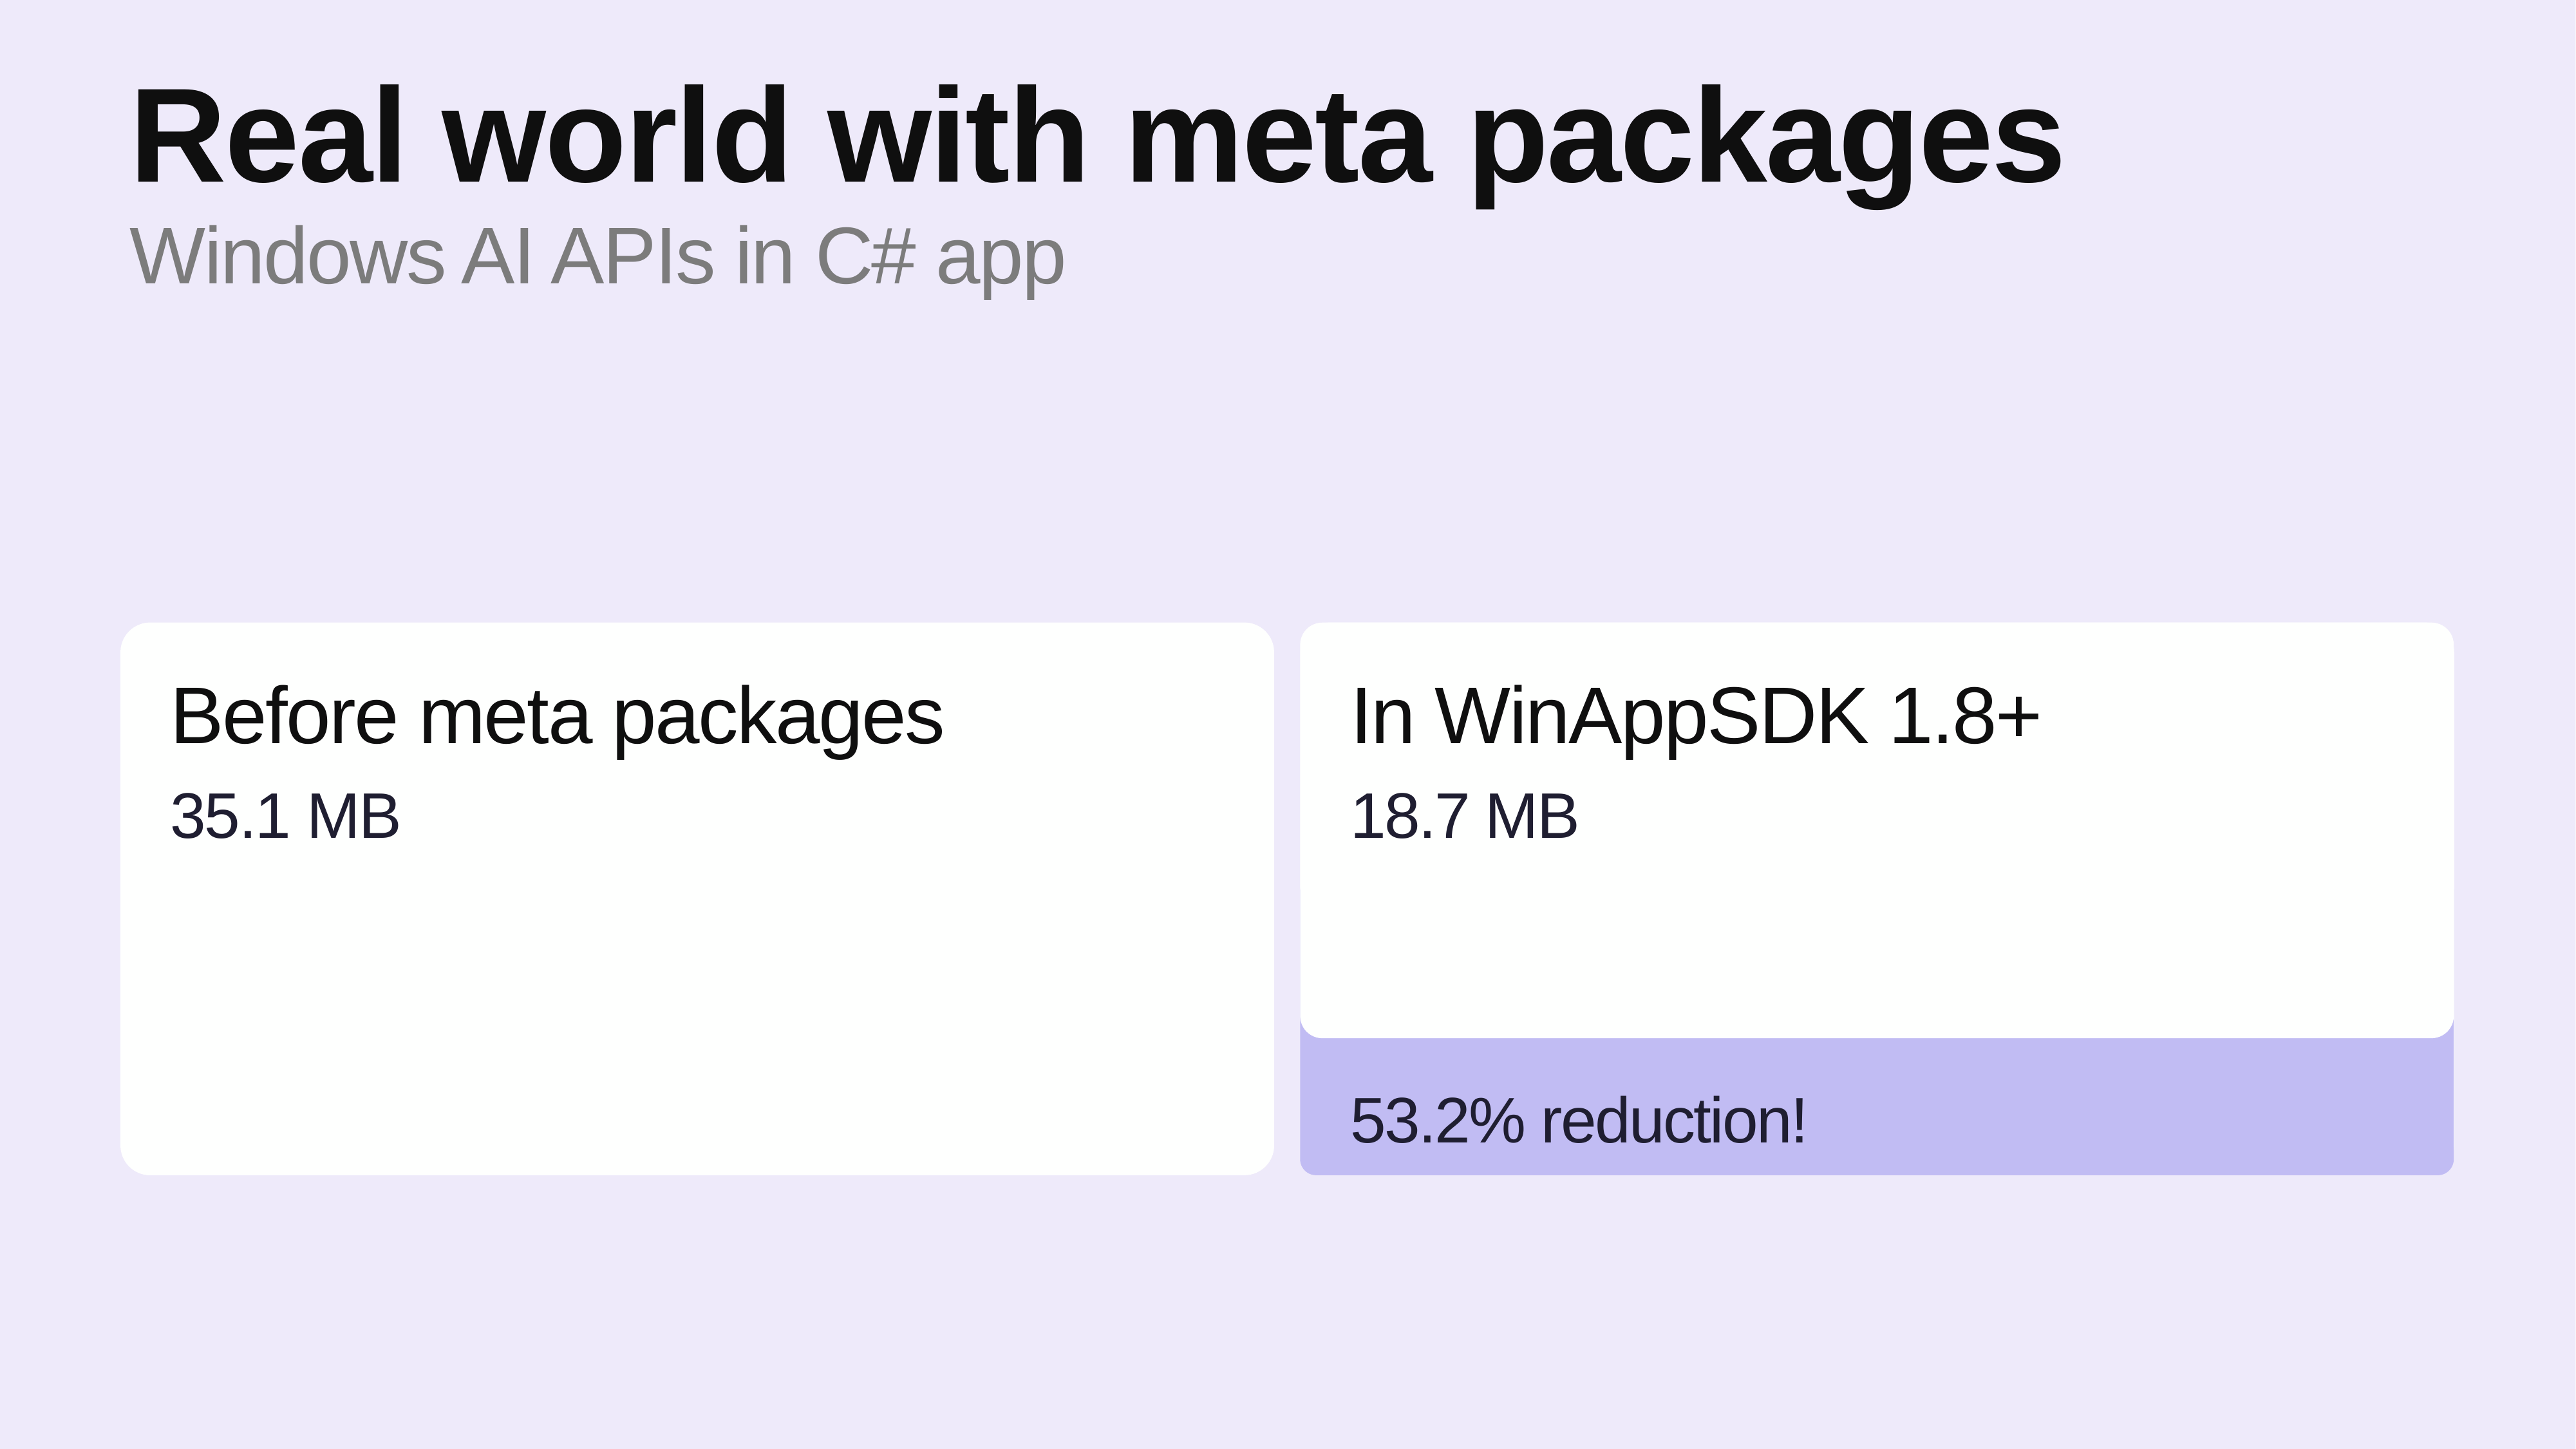

Real world with meta packages
Windows AI APIs in C# app

Before meta packages
In WinAppSDK 1.8+

35.1 MB
18.7 MB

53.2% reduction!